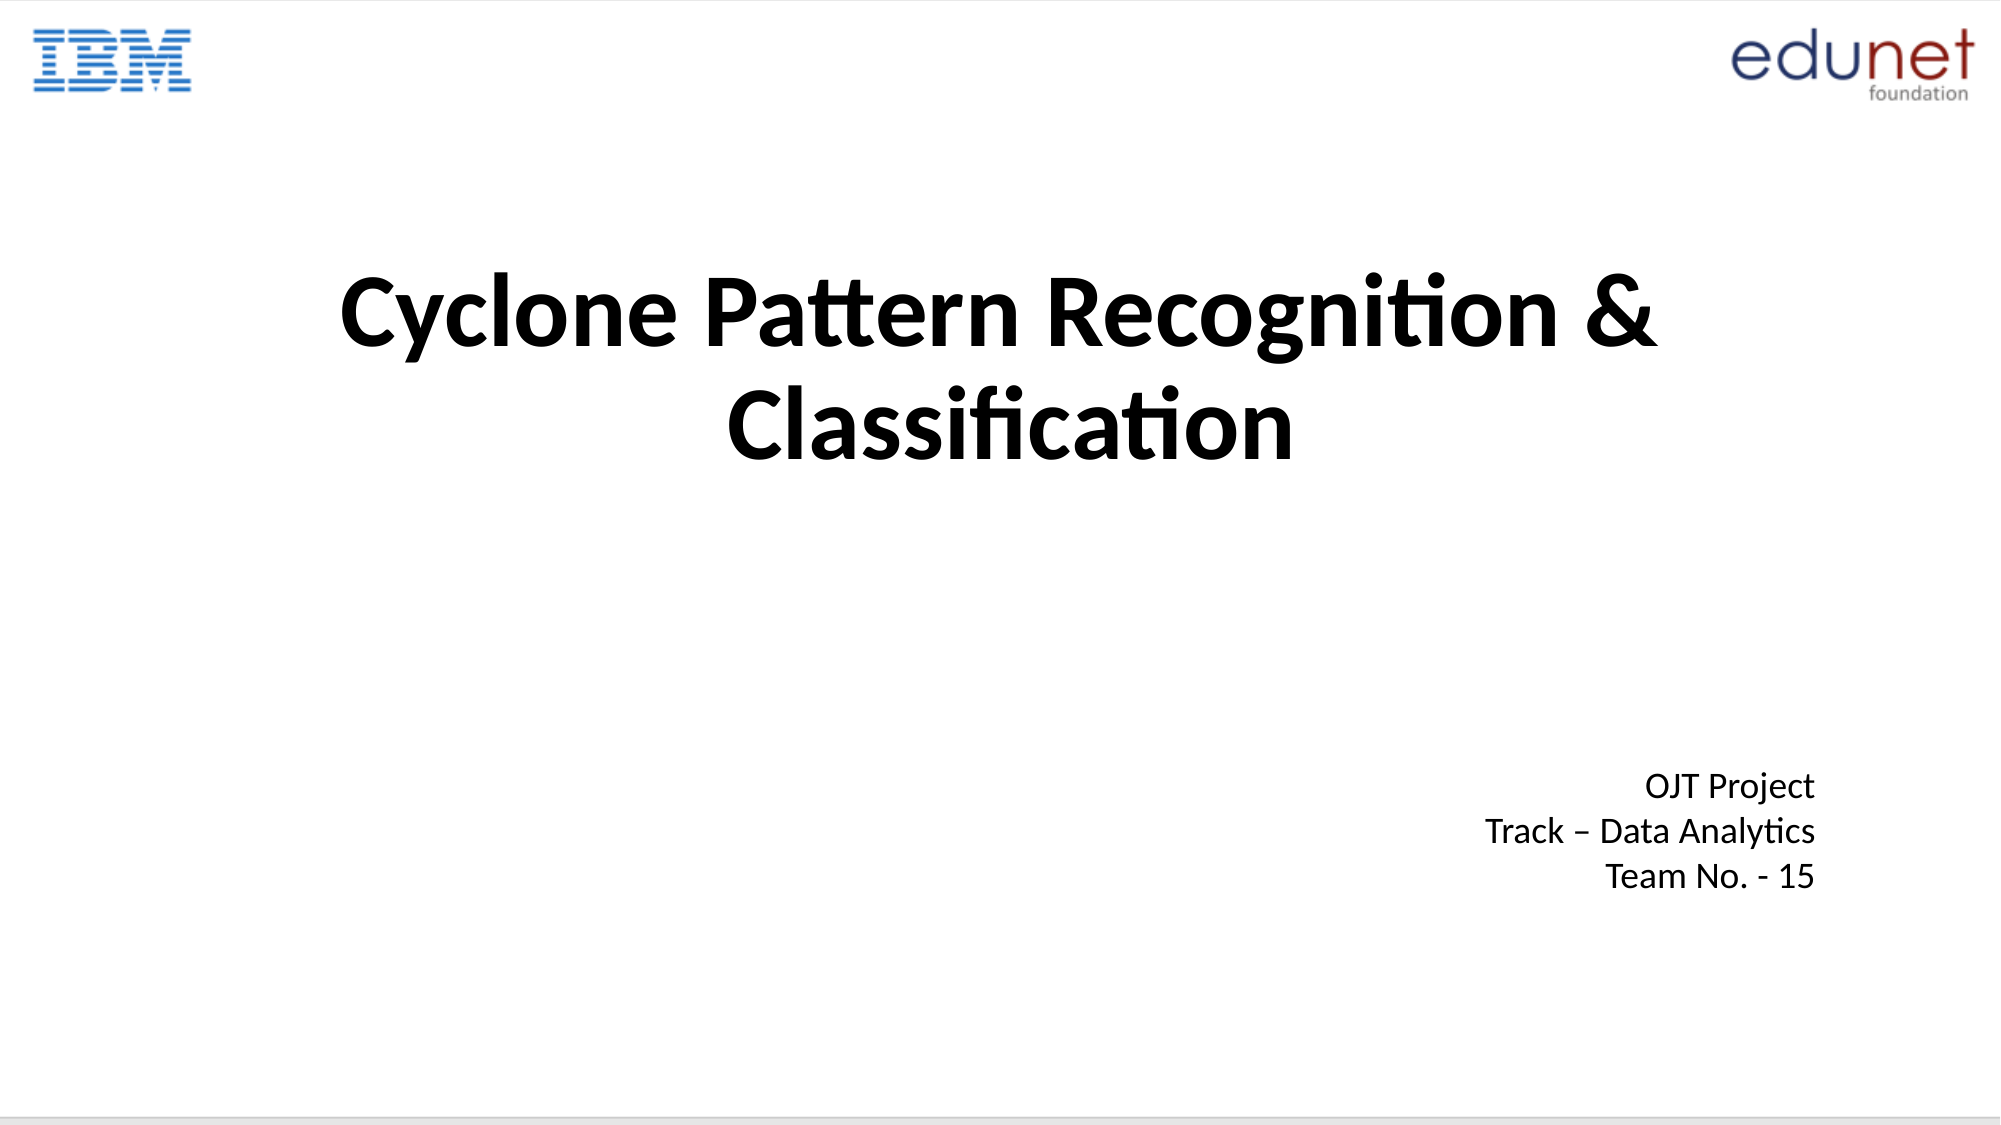

# Cyclone Pattern Recognition & Classification
OJT Project
Track – Data Analytics
Team No. - 15